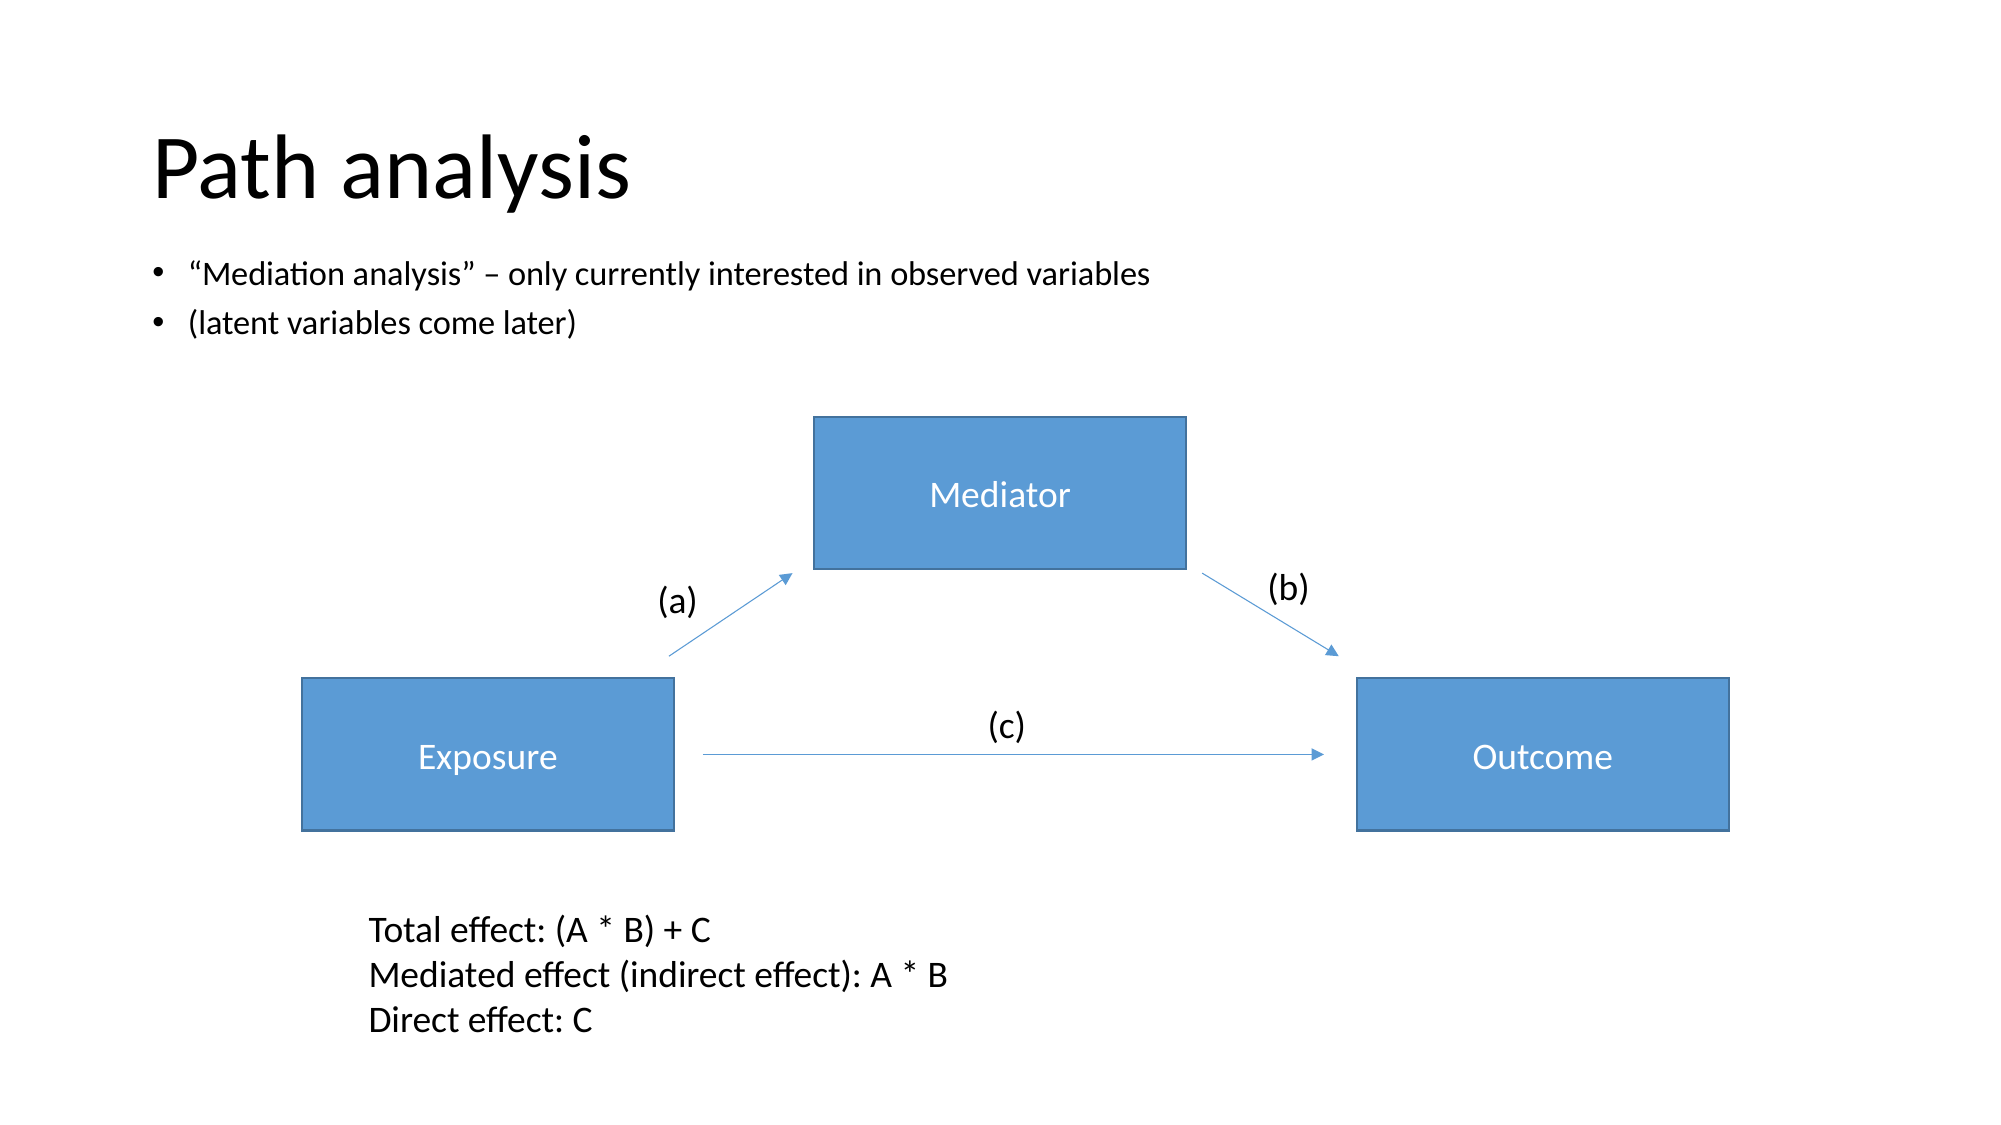

# Path analysis
“Mediation analysis” – only currently interested in observed variables
(latent variables come later)

Mediator
(b)
(a)
Outcome
Exposure
(c)
Total effect: (A * B) + C
Mediated effect (indirect effect): A * B
Direct effect: C